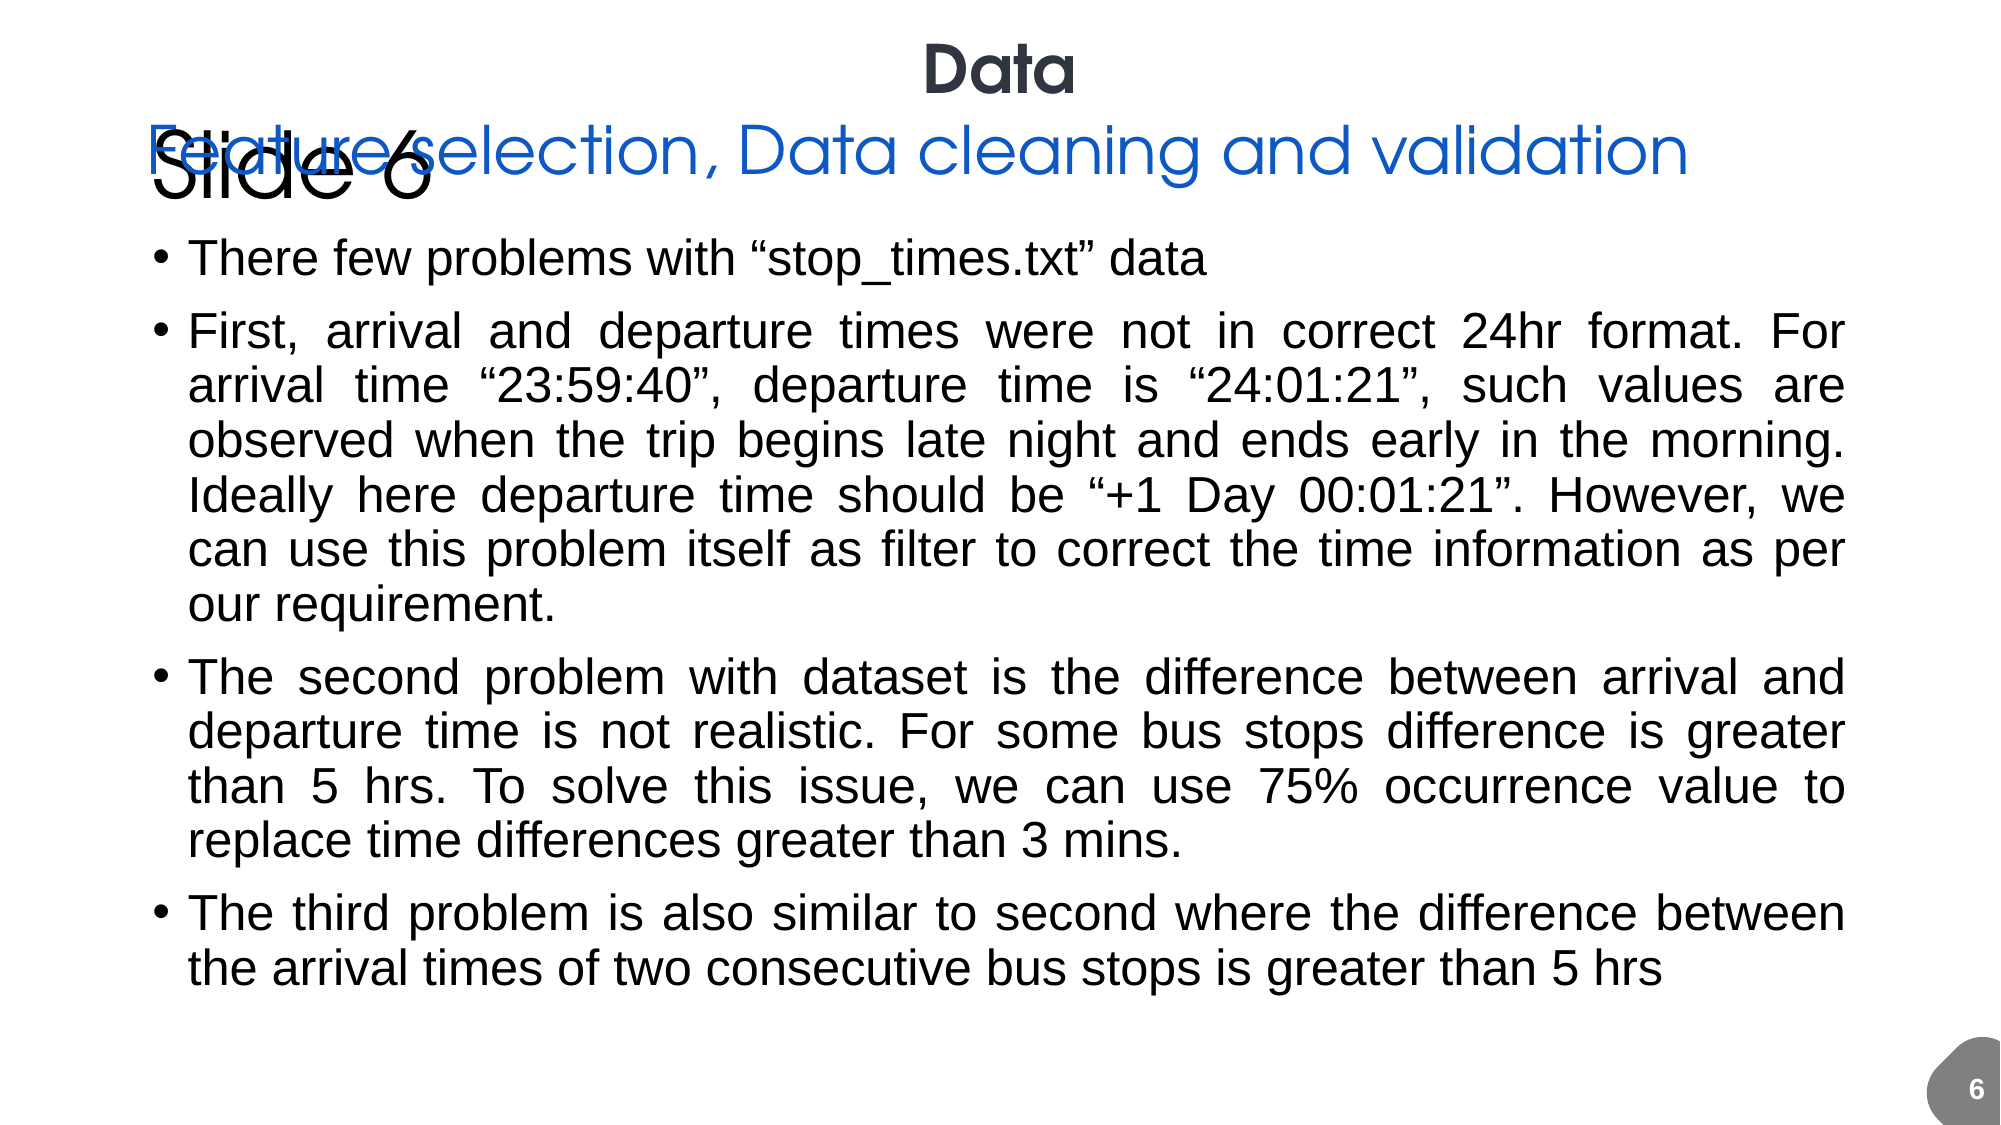

Data
# Slide 6
Feature selection, Data cleaning and validation
There few problems with “stop_times.txt” data
First, arrival and departure times were not in correct 24hr format. For arrival time “23:59:40”, departure time is “24:01:21”, such values are observed when the trip begins late night and ends early in the morning. Ideally here departure time should be “+1 Day 00:01:21”. However, we can use this problem itself as filter to correct the time information as per our requirement.
The second problem with dataset is the difference between arrival and departure time is not realistic. For some bus stops difference is greater than 5 hrs. To solve this issue, we can use 75% occurrence value to replace time differences greater than 3 mins.
The third problem is also similar to second where the difference between the arrival times of two consecutive bus stops is greater than 5 hrs

6